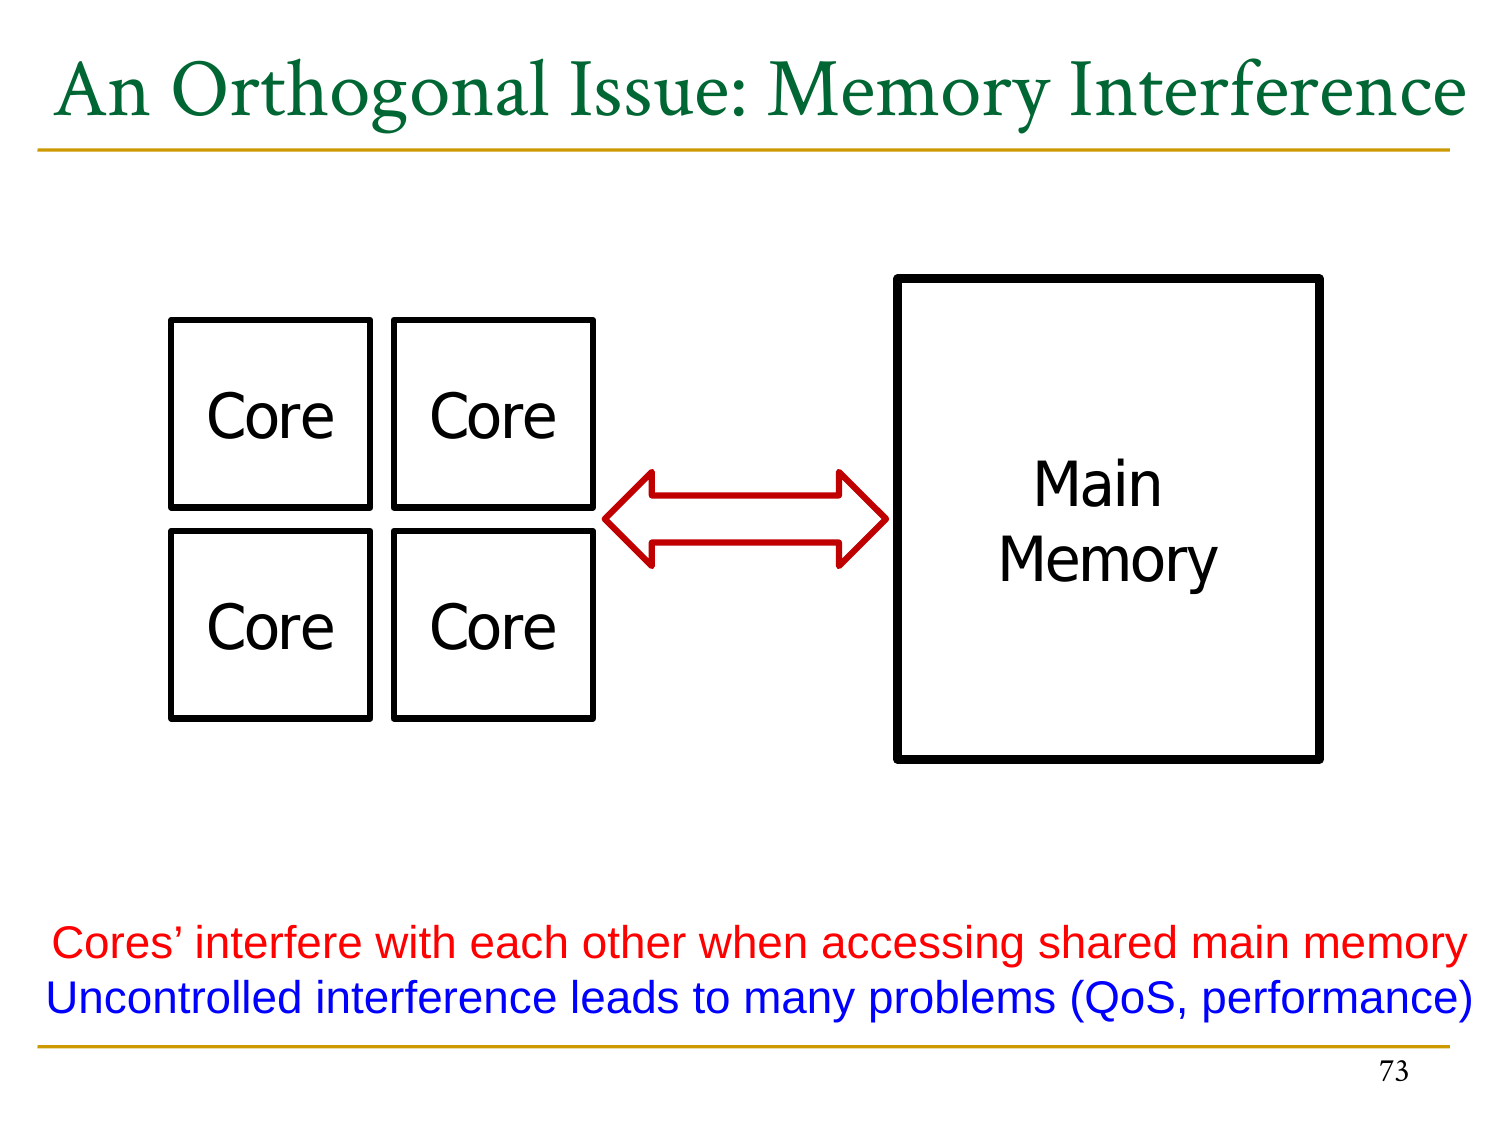

# An Orthogonal Issue: Memory Interference
Main
Memory
Core
Core

Core
Core
Cores’ interfere with each other when accessing shared main memory
Uncontrolled interference leads to many problems (QoS, performance)
73